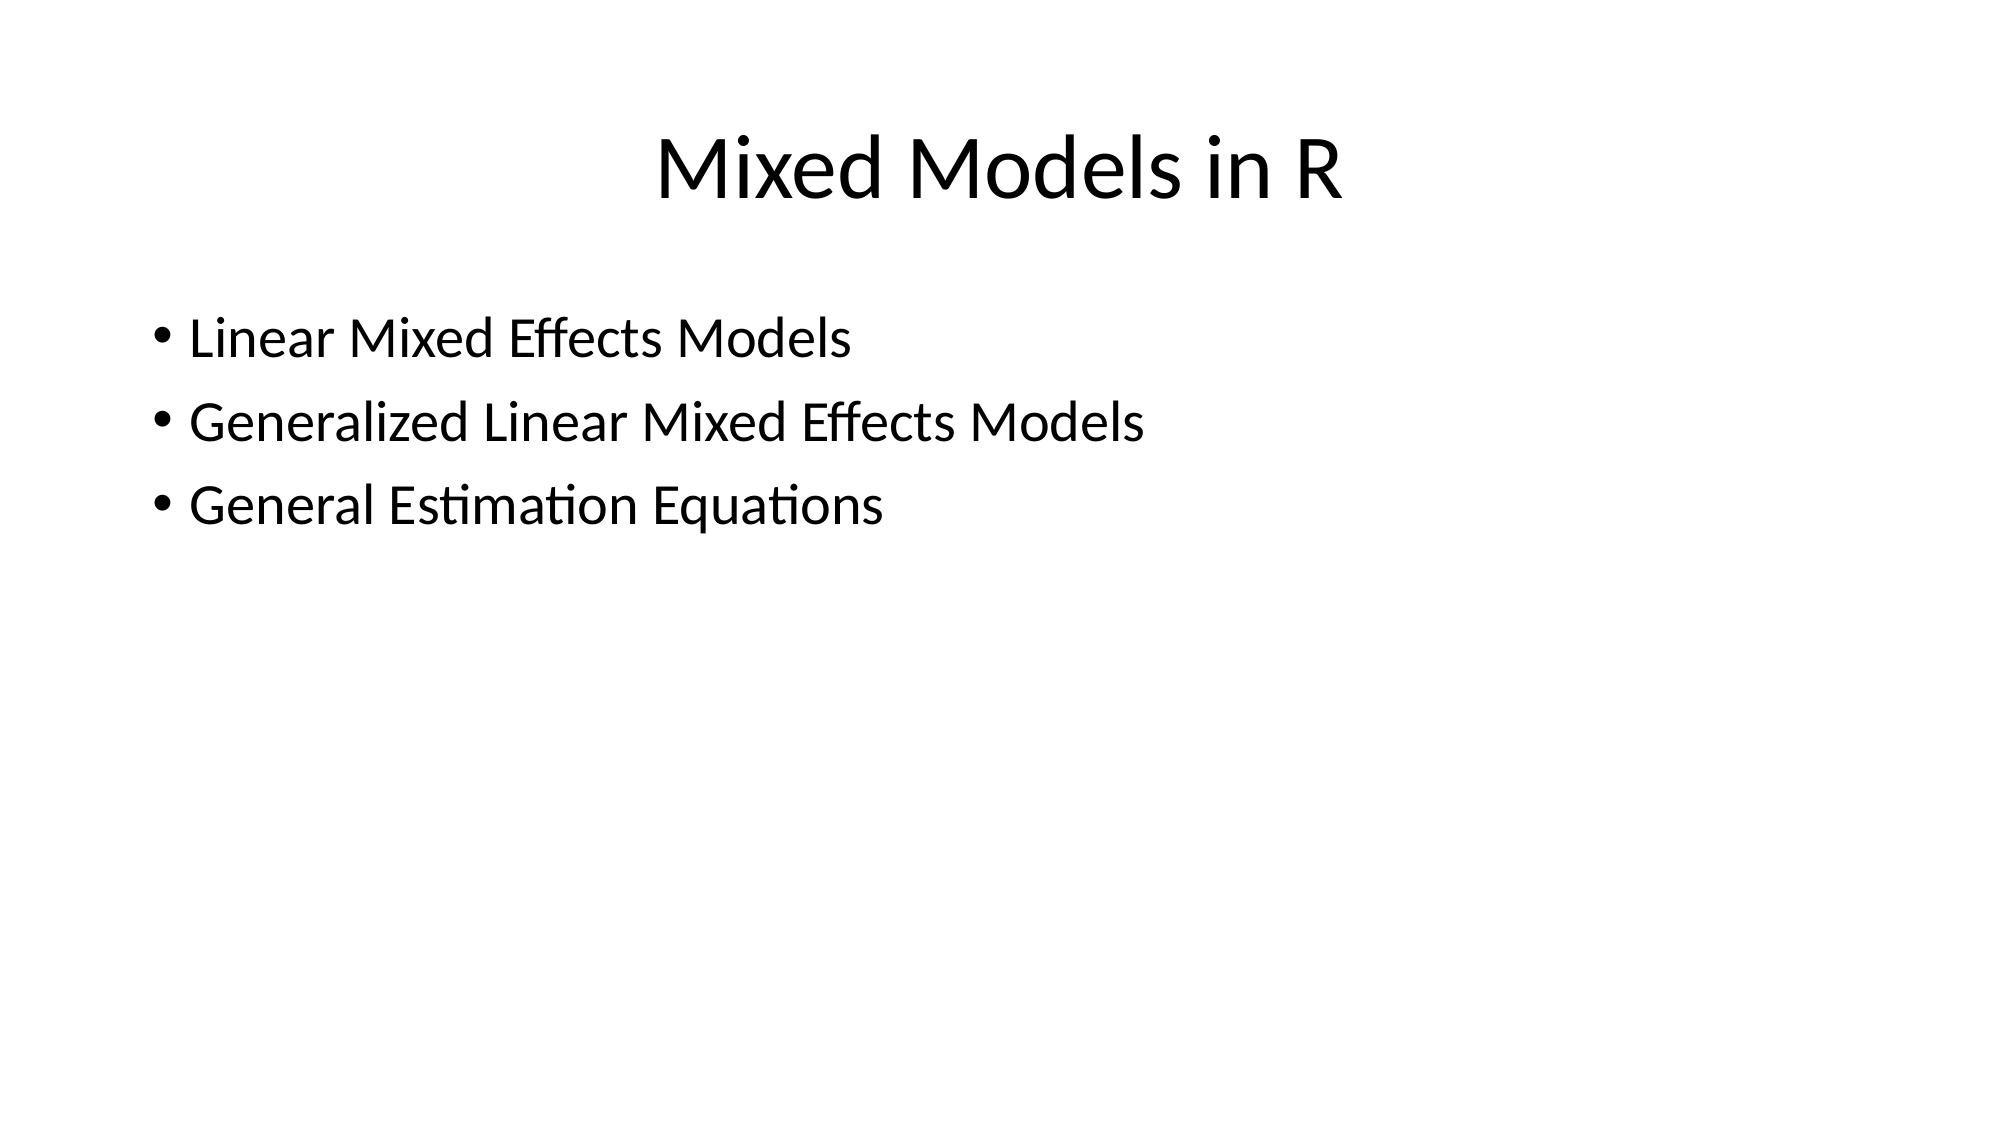

# Mixed Models in R
Linear Mixed Effects Models
Generalized Linear Mixed Effects Models
General Estimation Equations